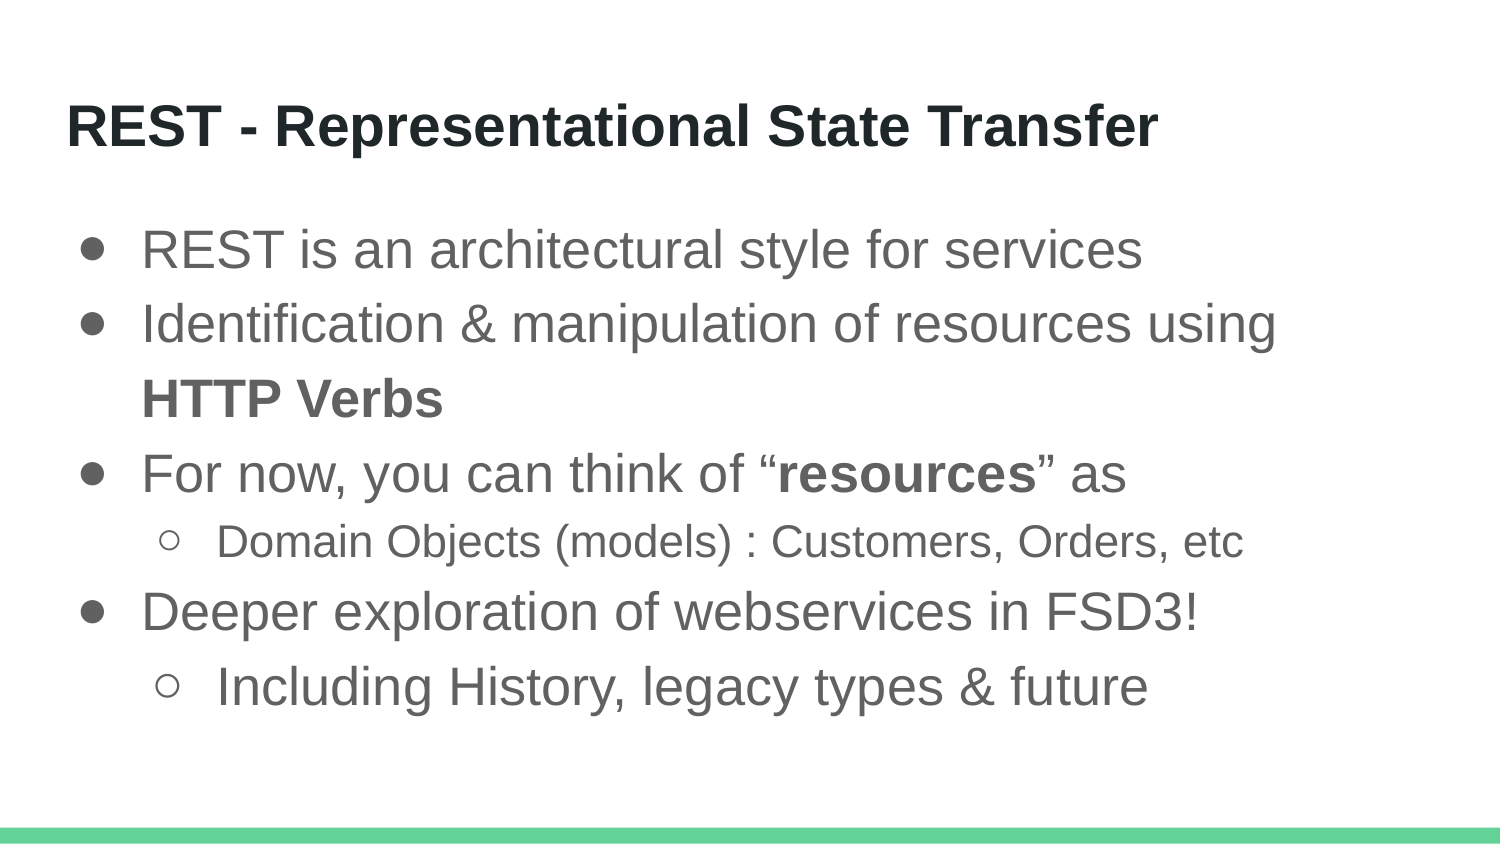

# REST - Representational State Transfer
REST is an architectural style for services
Identification & manipulation of resources using HTTP Verbs
For now, you can think of “resources” as
Domain Objects (models) : Customers, Orders, etc
Deeper exploration of webservices in FSD3!
Including History, legacy types & future